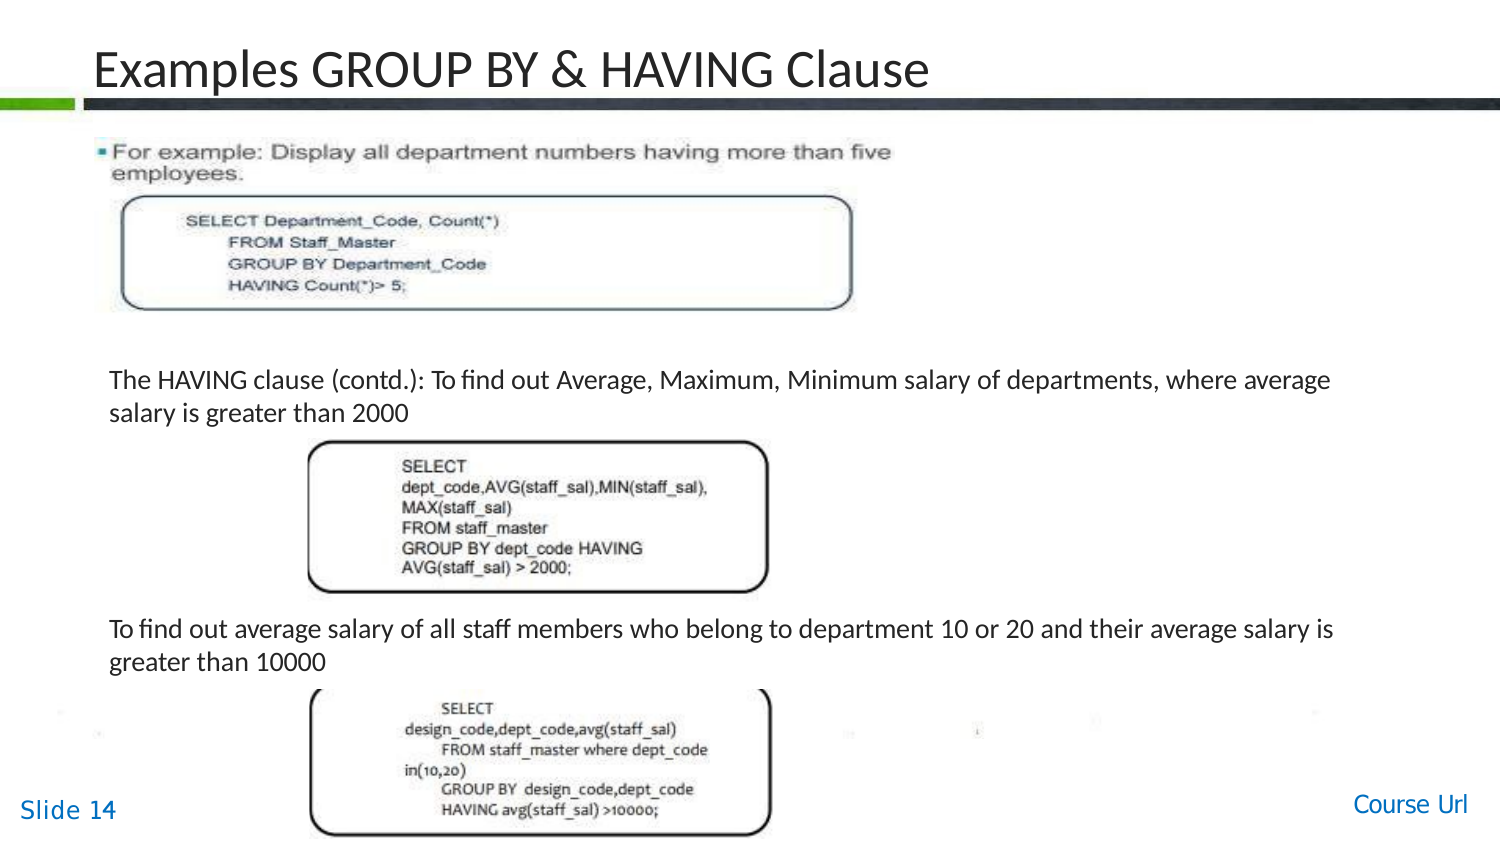

# Examples GROUP BY & HAVING Clause

The HAVING clause (contd.): To find out Average, Maximum, Minimum salary of departments, where average  salary is greater than 2000

To find out average salary of all staff members who belong to department 10 or 20 and their average salary is  greater than 10000

Course Url
Slide 14